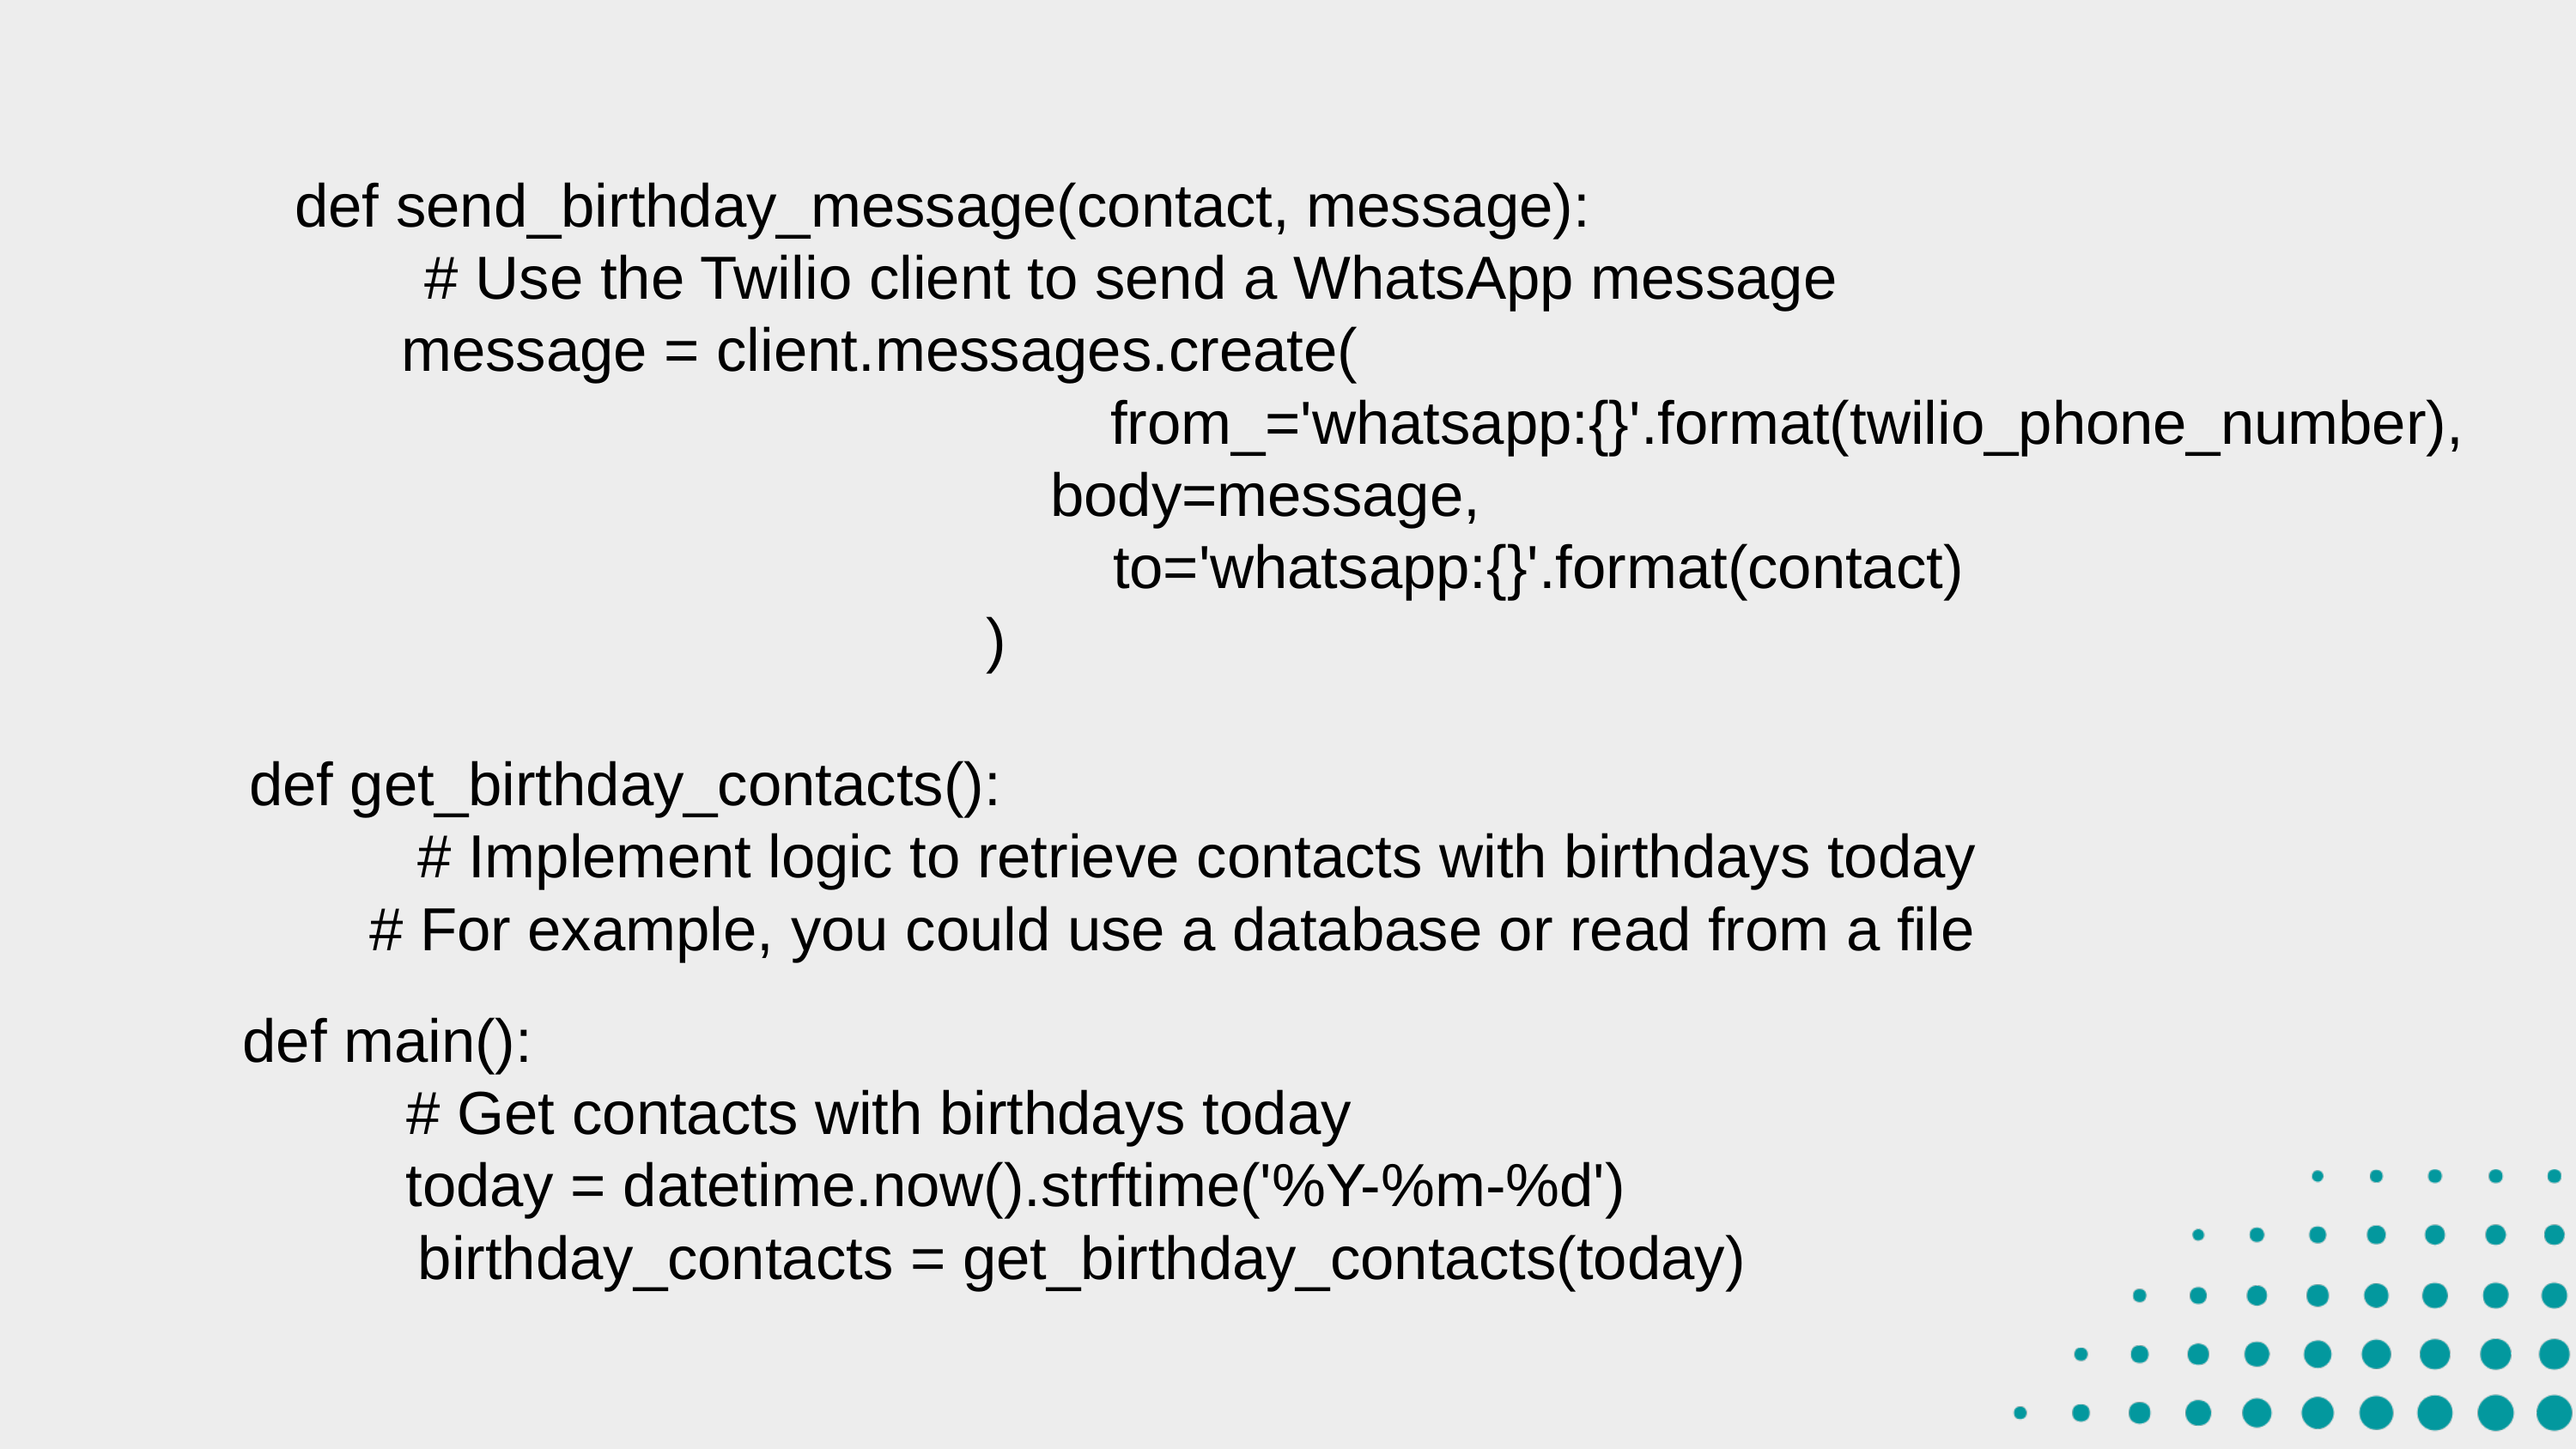

def send_birthday_message(contact, message):
 # Use the Twilio client to send a WhatsApp message
message = client.messages.create(
from_='whatsapp:{}'.format(twilio_phone_number),
body=message,
to='whatsapp:{}'.format(contact)
)
def get_birthday_contacts():
 # Implement logic to retrieve contacts with birthdays today
 # For example, you could use a database or read from a file
def main():
# Get contacts with birthdays today
today = datetime.now().strftime('%Y-%m-%d')

birthday_contacts = get_birthday_contacts(today)